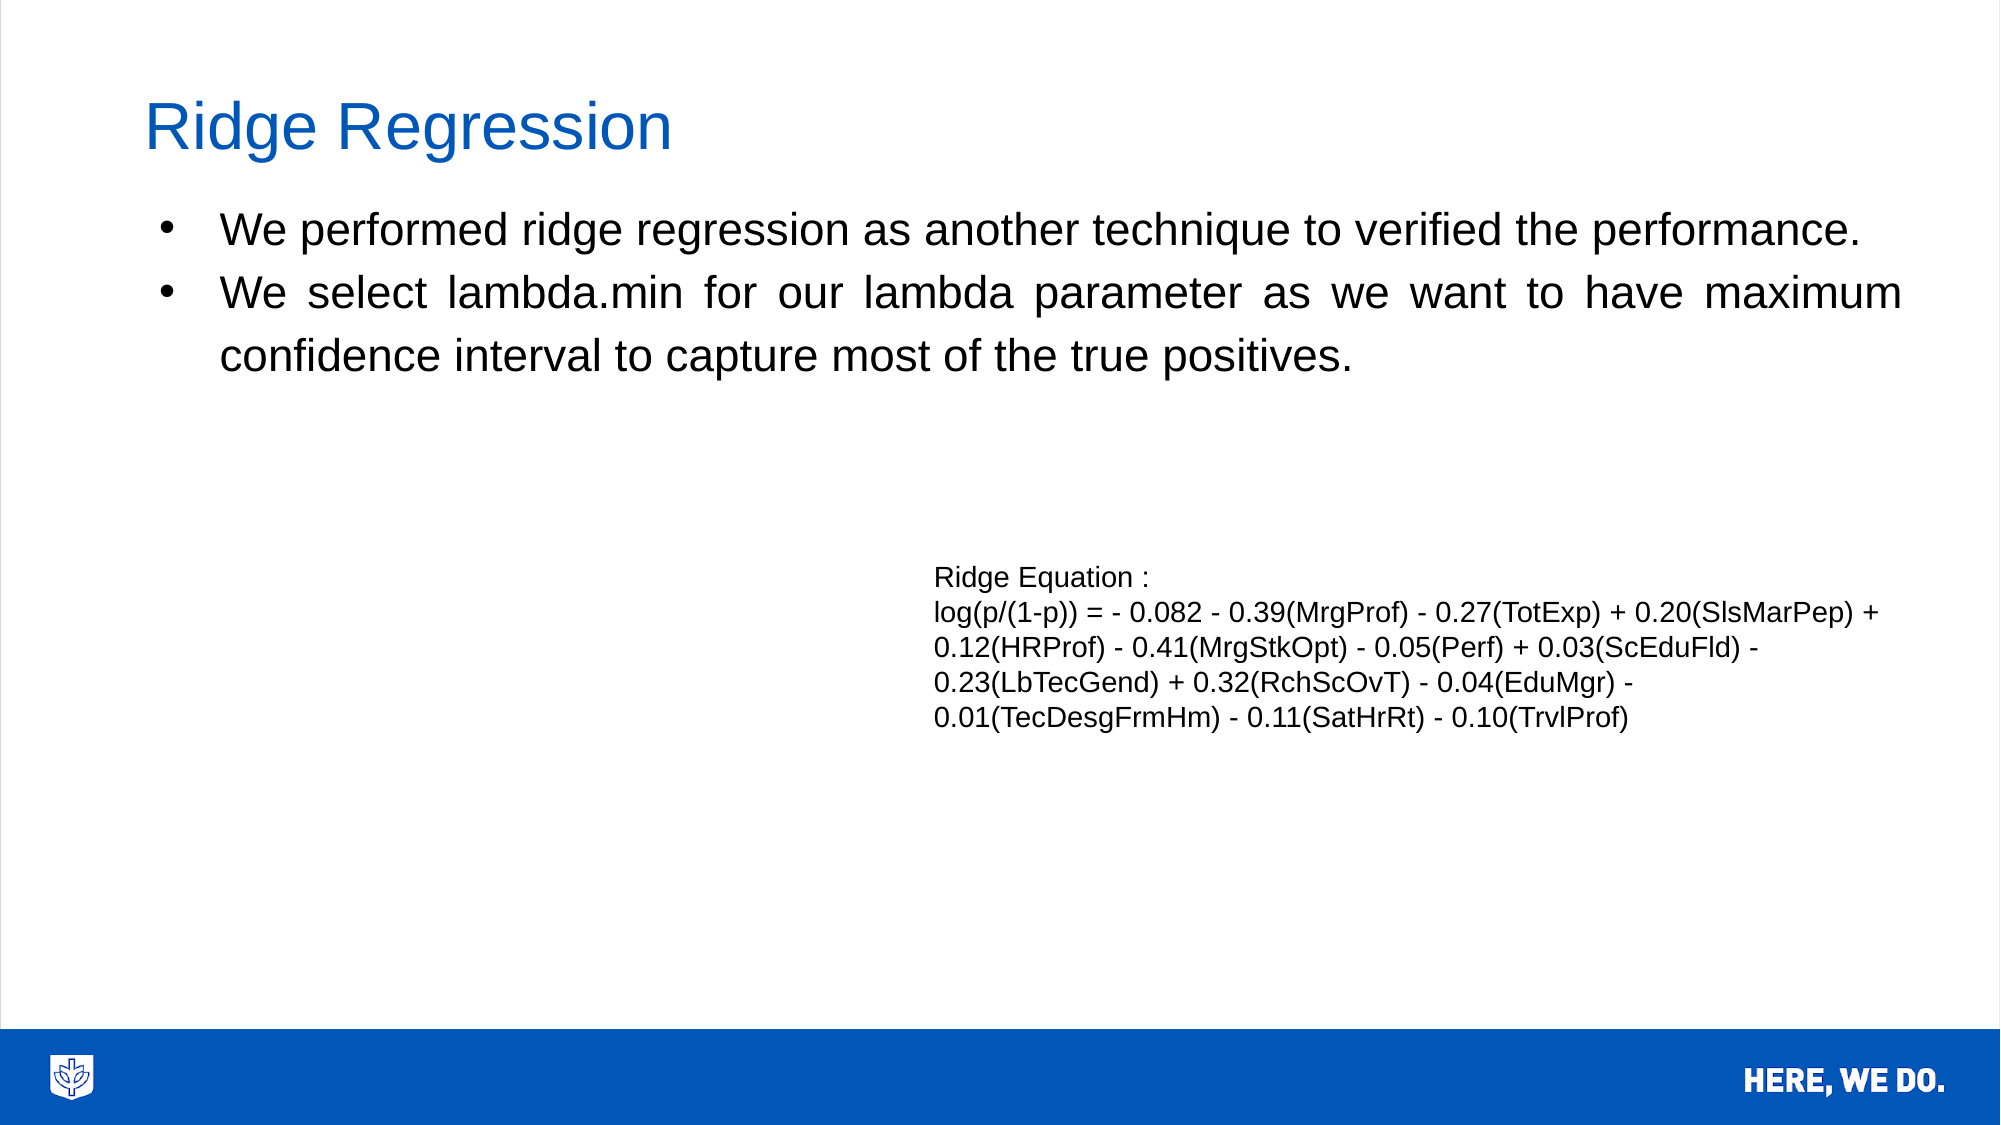

# Ridge Regression
We performed ridge regression as another technique to verified the performance.
We select lambda.min for our lambda parameter as we want to have maximum confidence interval to capture most of the true positives.
Ridge Equation :
log(p/(1-p)) = - 0.082 - 0.39(MrgProf) - 0.27(TotExp) + 0.20(SlsMarPep) + 0.12(HRProf) - 0.41(MrgStkOpt) - 0.05(Perf) + 0.03(ScEduFld) - 0.23(LbTecGend) + 0.32(RchScOvT) - 0.04(EduMgr) - 0.01(TecDesgFrmHm) - 0.11(SatHrRt) - 0.10(TrvlProf)